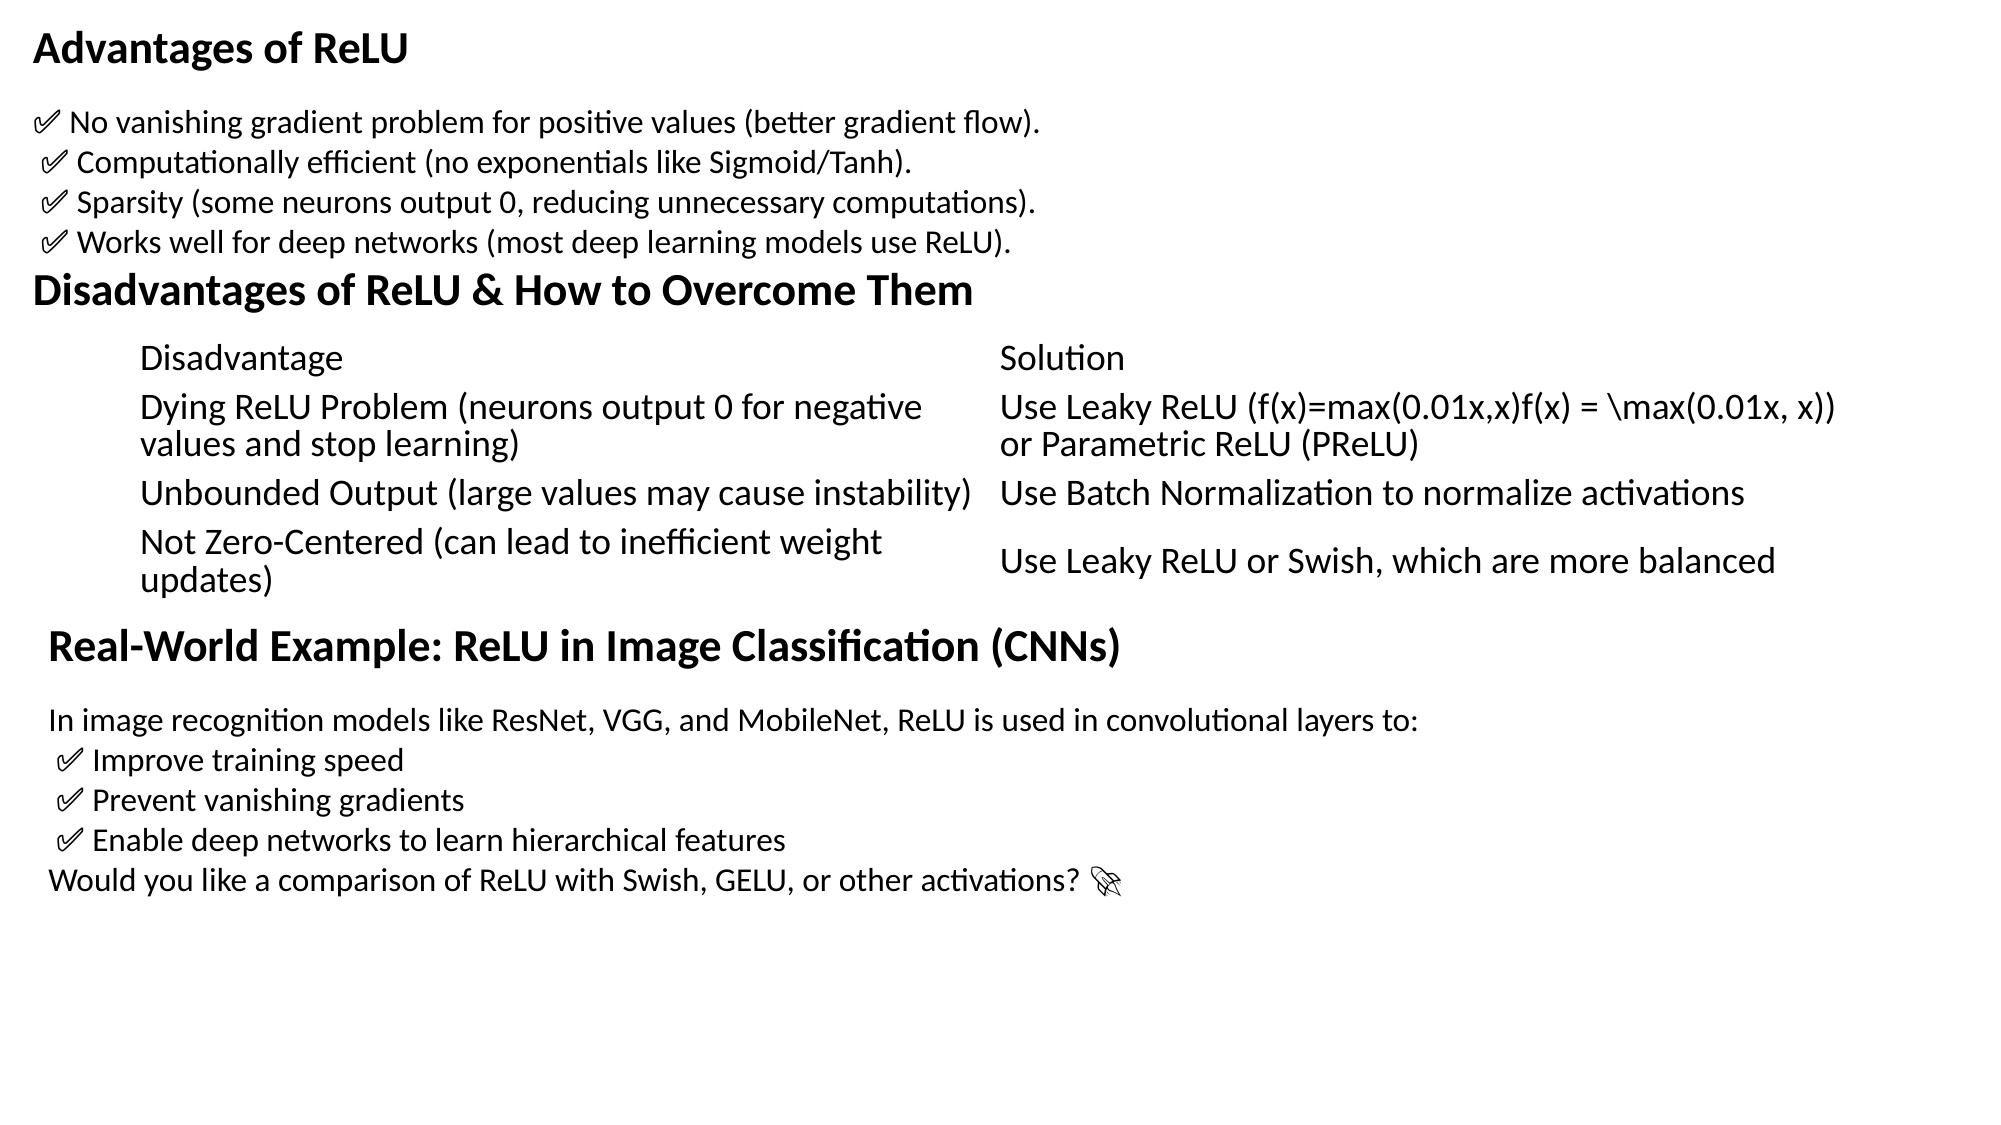

Advantages of ReLU
✅ No vanishing gradient problem for positive values (better gradient flow).
 ✅ Computationally efficient (no exponentials like Sigmoid/Tanh).
 ✅ Sparsity (some neurons output 0, reducing unnecessary computations).
 ✅ Works well for deep networks (most deep learning models use ReLU).
Disadvantages of ReLU & How to Overcome Them
| Disadvantage | Solution |
| --- | --- |
| Dying ReLU Problem (neurons output 0 for negative values and stop learning) | Use Leaky ReLU (f(x)=max⁡(0.01x,x)f(x) = \max(0.01x, x)) or Parametric ReLU (PReLU) |
| Unbounded Output (large values may cause instability) | Use Batch Normalization to normalize activations |
| Not Zero-Centered (can lead to inefficient weight updates) | Use Leaky ReLU or Swish, which are more balanced |
Real-World Example: ReLU in Image Classification (CNNs)
In image recognition models like ResNet, VGG, and MobileNet, ReLU is used in convolutional layers to:
 ✅ Improve training speed
 ✅ Prevent vanishing gradients
 ✅ Enable deep networks to learn hierarchical features
Would you like a comparison of ReLU with Swish, GELU, or other activations? 🚀